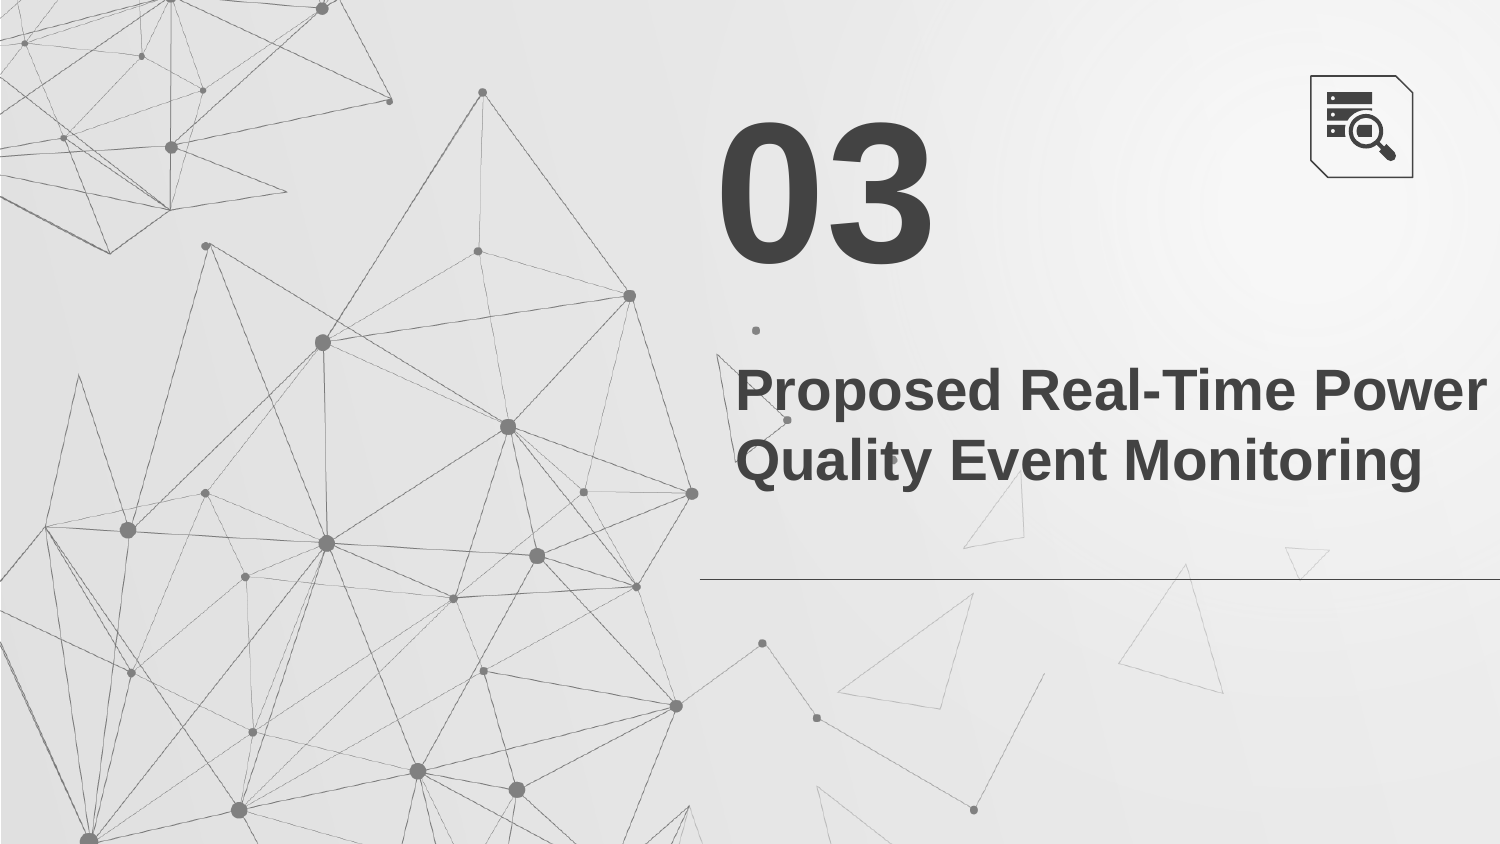

03
# Proposed Real‑Time Power Quality Event Monitoring